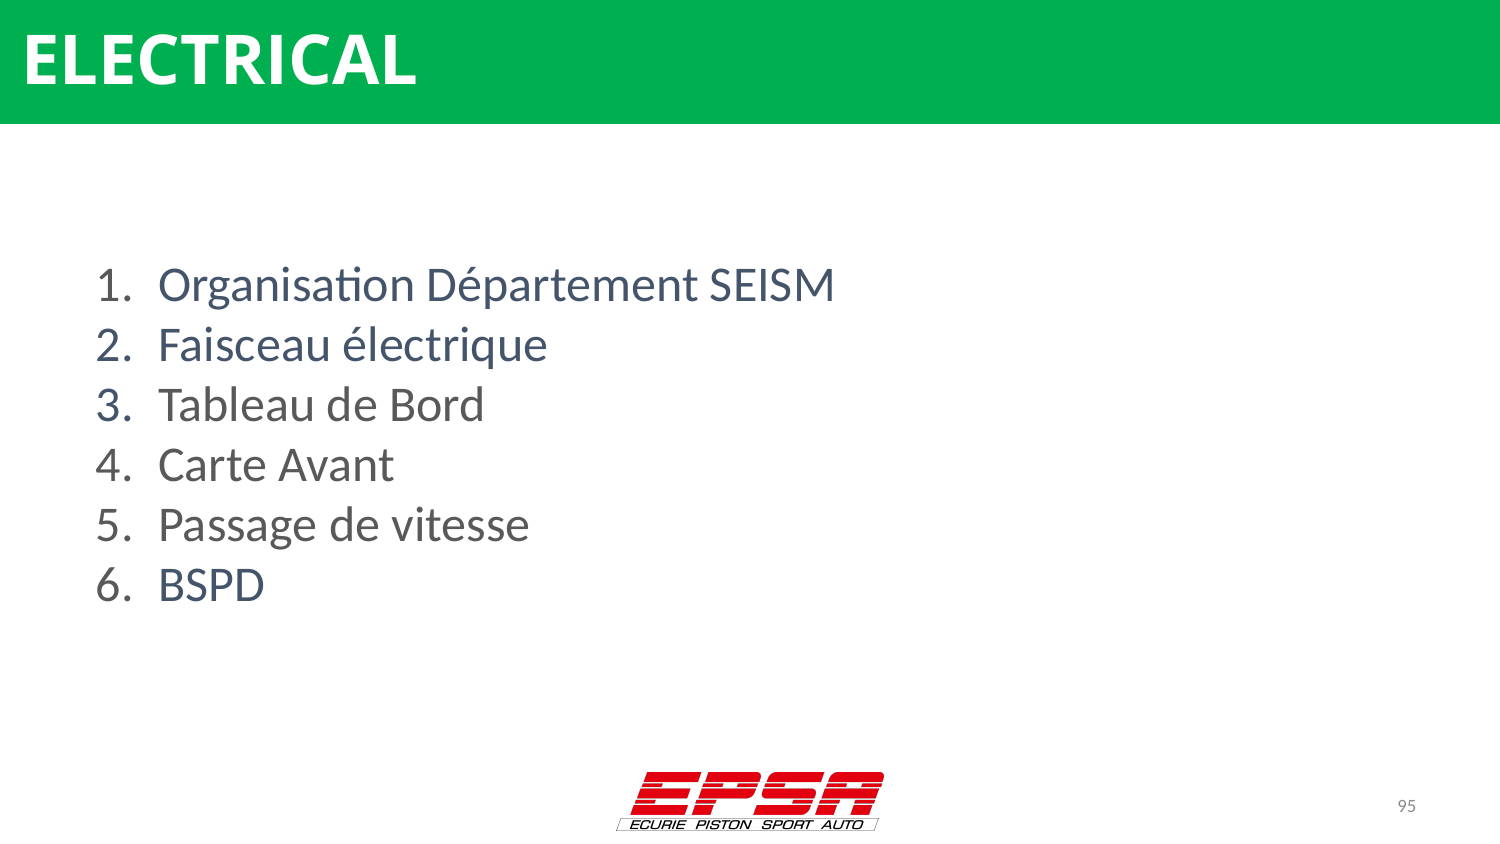

# ELECTRICAL

Organisation Département SEISM
Faisceau électrique
Tableau de Bord
Carte Avant
Passage de vitesse
BSPD

95